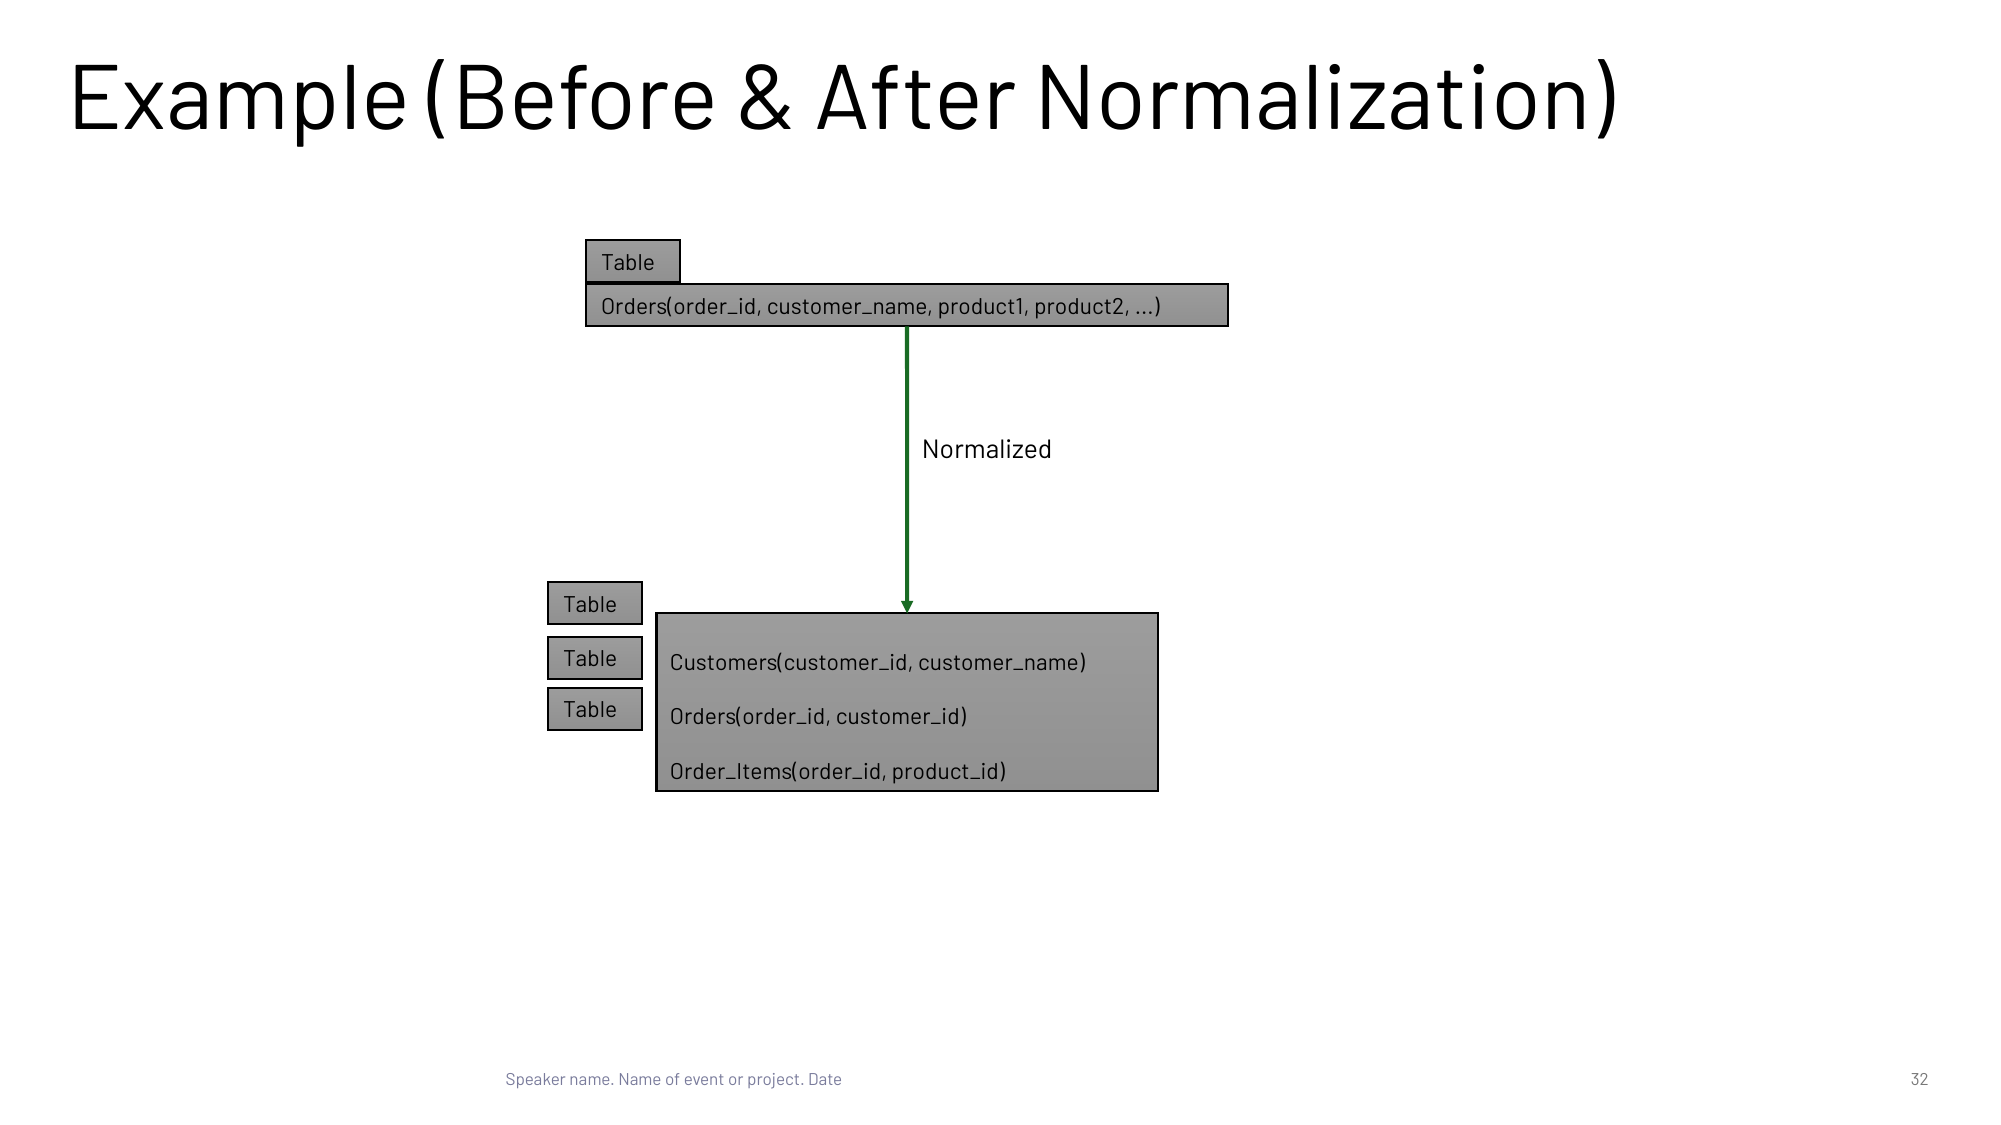

# Example (Before & After Normalization)
Table
Orders(order_id, customer_name, product1, product2, ...)
Normalized
Table
Customers(customer_id, customer_name)
Orders(order_id, customer_id)
Order_Items(order_id, product_id)
Table
Table
32
Speaker name. Name of event or project. Date